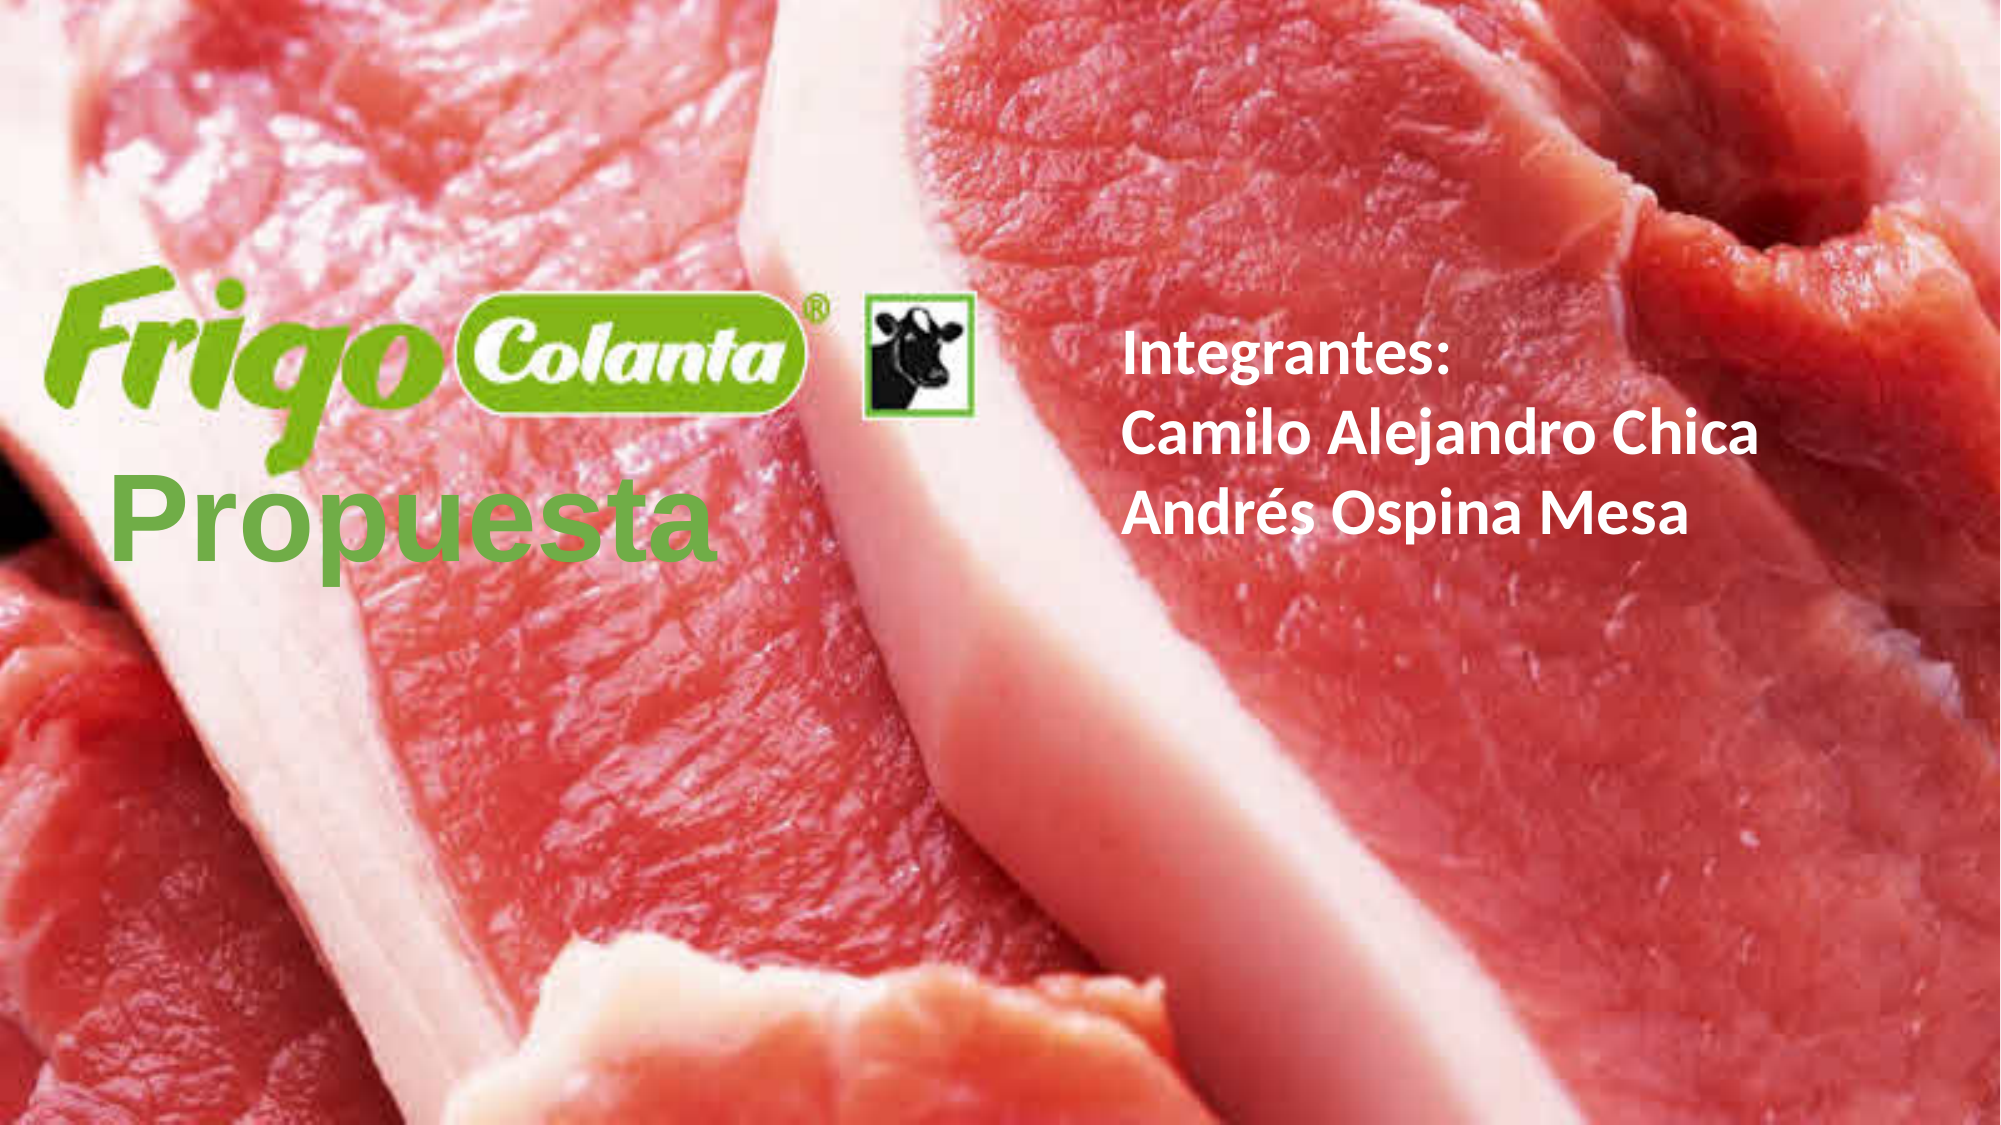

Integrantes:
Camilo Alejandro Chica
Andrés Ospina Mesa
Propuesta